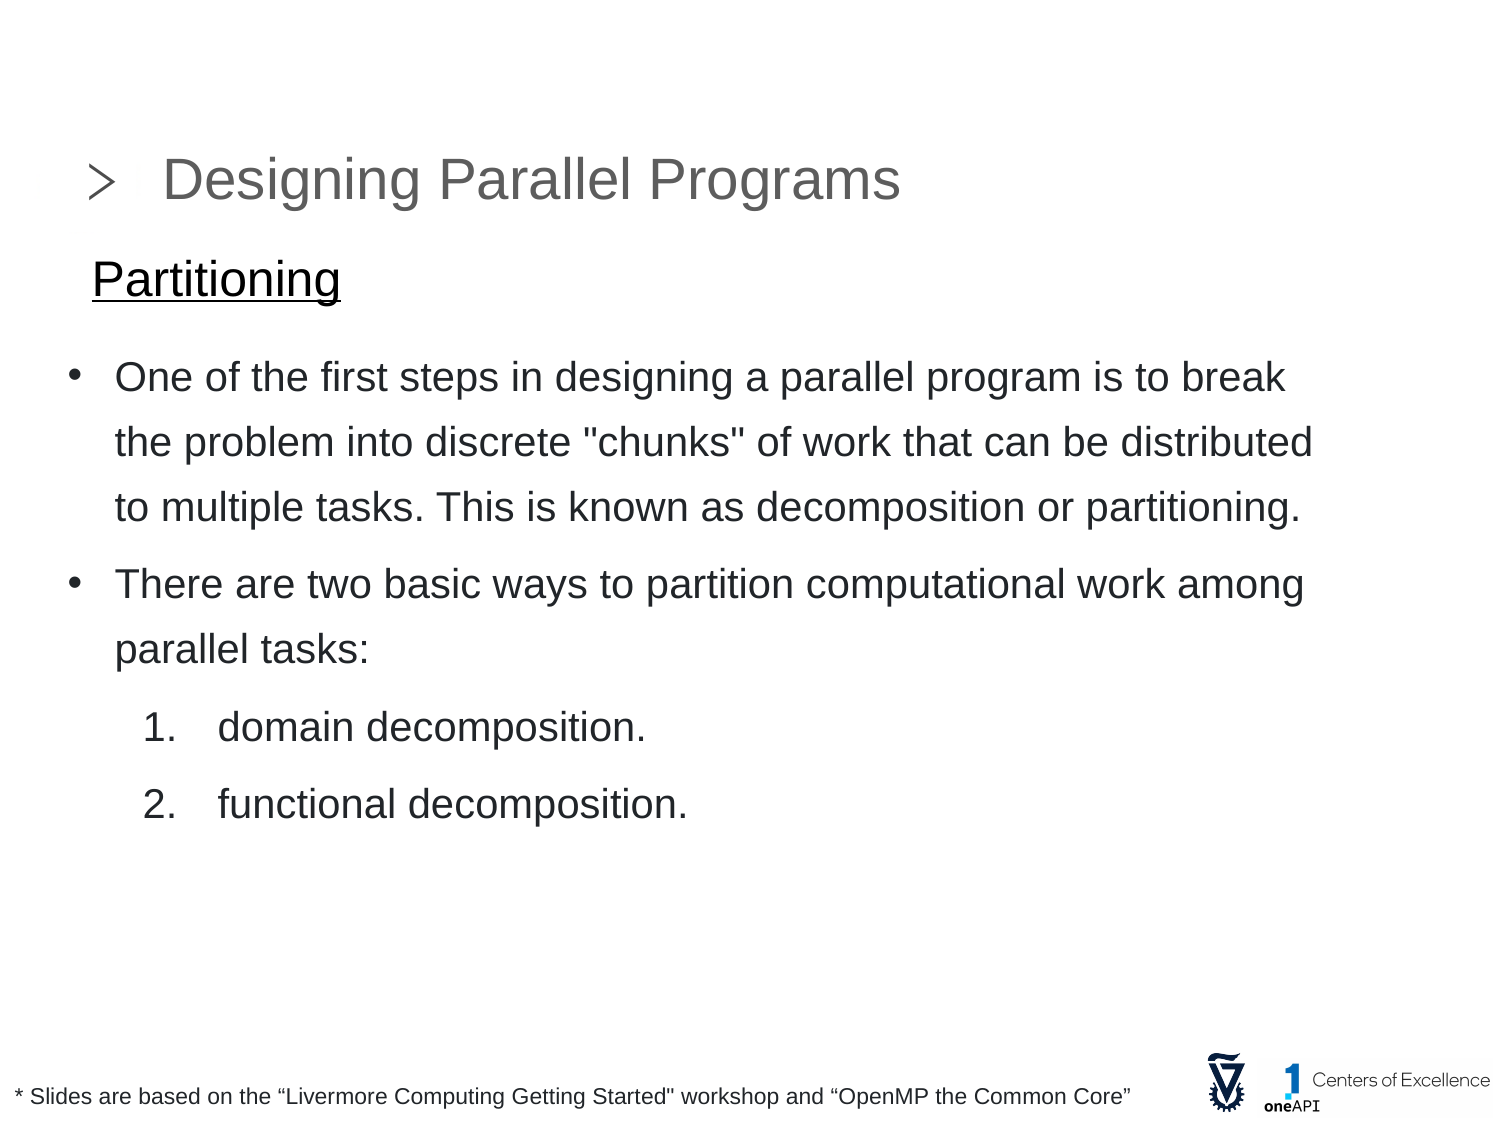

Designing Parallel Programs

Partitioning
One of the first steps in designing a parallel program is to break the problem into discrete "chunks" of work that can be distributed to multiple tasks. This is known as decomposition or partitioning.
There are two basic ways to partition computational work among parallel tasks:
domain decomposition.
functional decomposition.